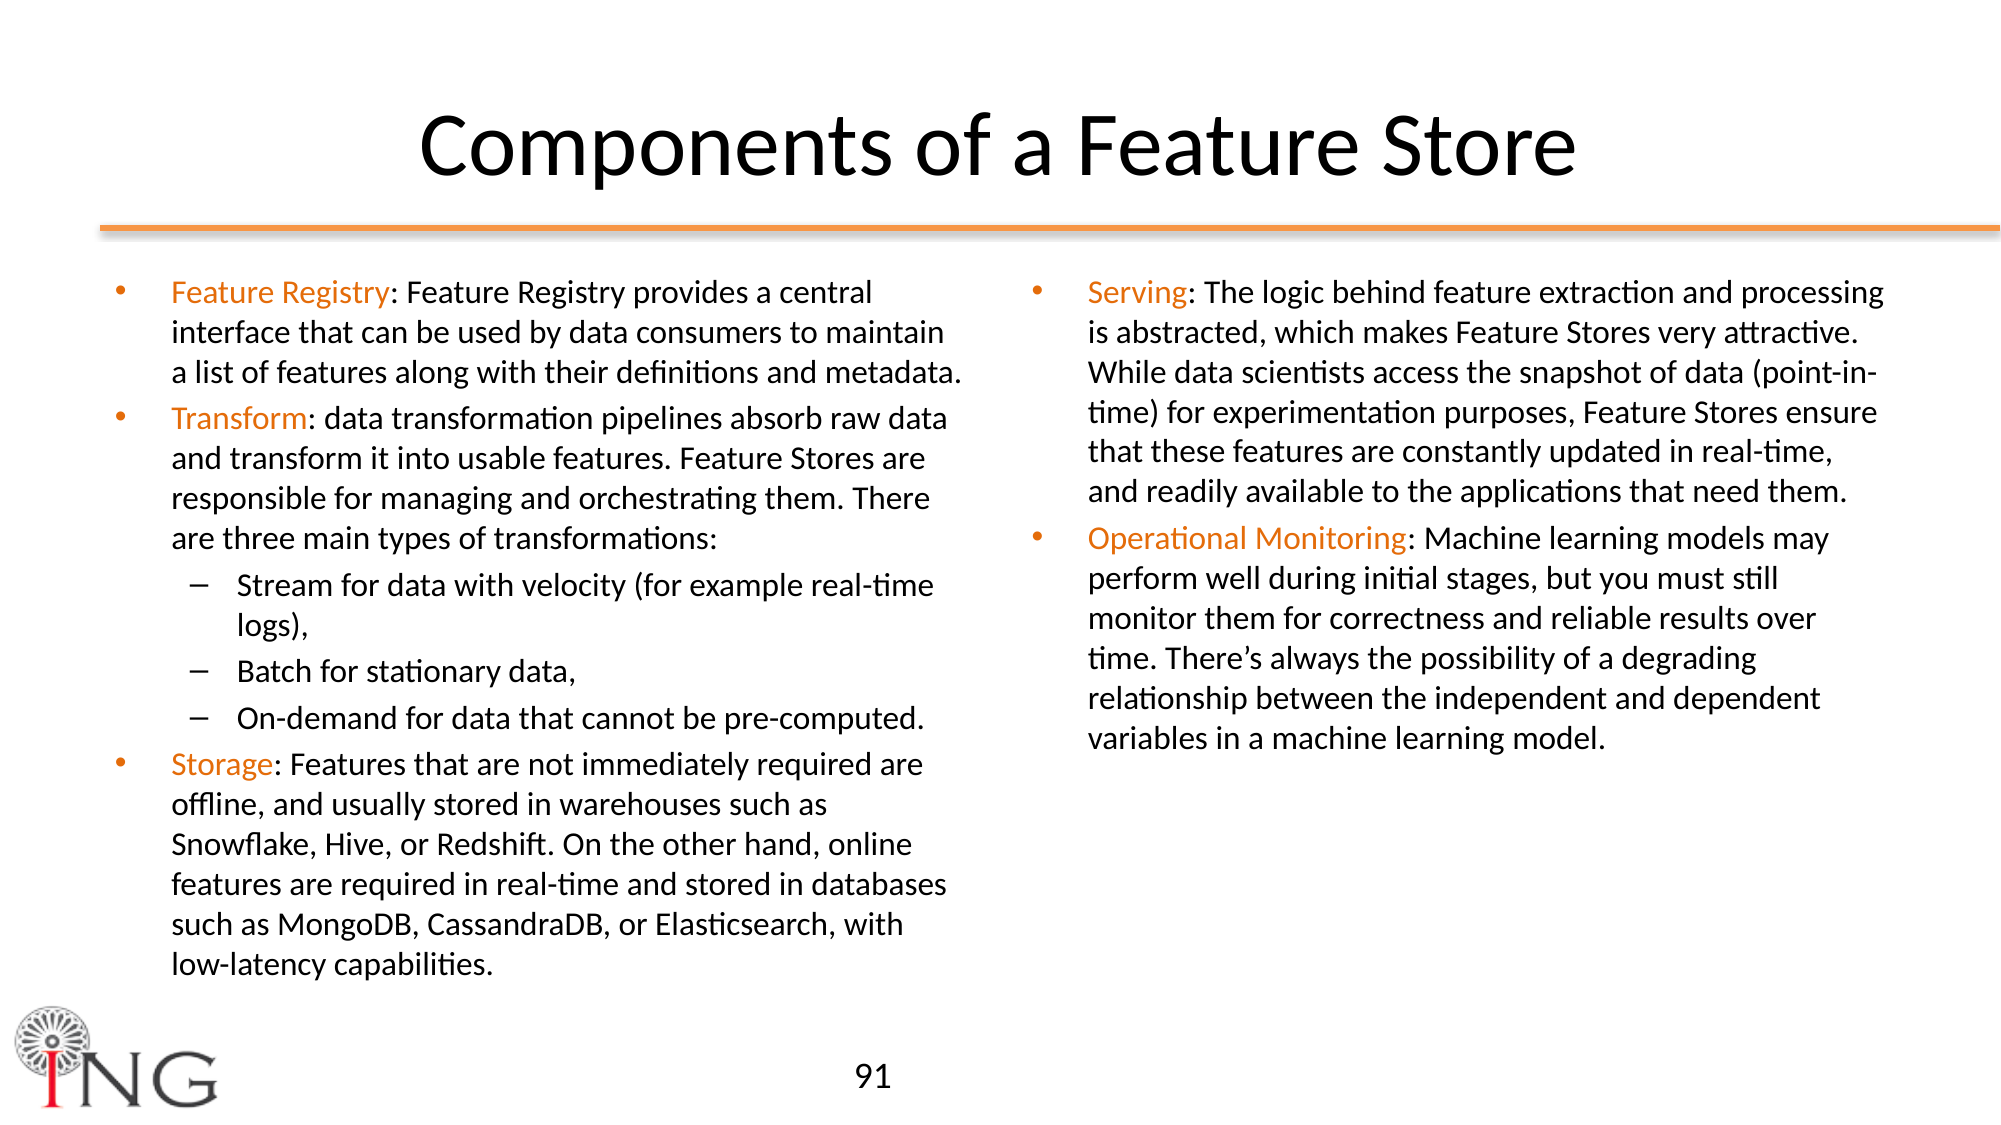

# Components of a Feature Store
Feature Registry: Feature Registry provides a central interface that can be used by data consumers to maintain a list of features along with their definitions and metadata.
Transform: data transformation pipelines absorb raw data and transform it into usable features. Feature Stores are responsible for managing and orchestrating them. There are three main types of transformations:
Stream for data with velocity (for example real-time logs),
Batch for stationary data,
On-demand for data that cannot be pre-computed.
Storage: Features that are not immediately required are offline, and usually stored in warehouses such as Snowflake, Hive, or Redshift. On the other hand, online features are required in real-time and stored in databases such as MongoDB, CassandraDB, or Elasticsearch, with low-latency capabilities.

Serving: The logic behind feature extraction and processing is abstracted, which makes Feature Stores very attractive. While data scientists access the snapshot of data (point-in-time) for experimentation purposes, Feature Stores ensure that these features are constantly updated in real-time, and readily available to the applications that need them.
Operational Monitoring: Machine learning models may perform well during initial stages, but you must still monitor them for correctness and reliable results over time. There’s always the possibility of a degrading relationship between the independent and dependent variables in a machine learning model.

91